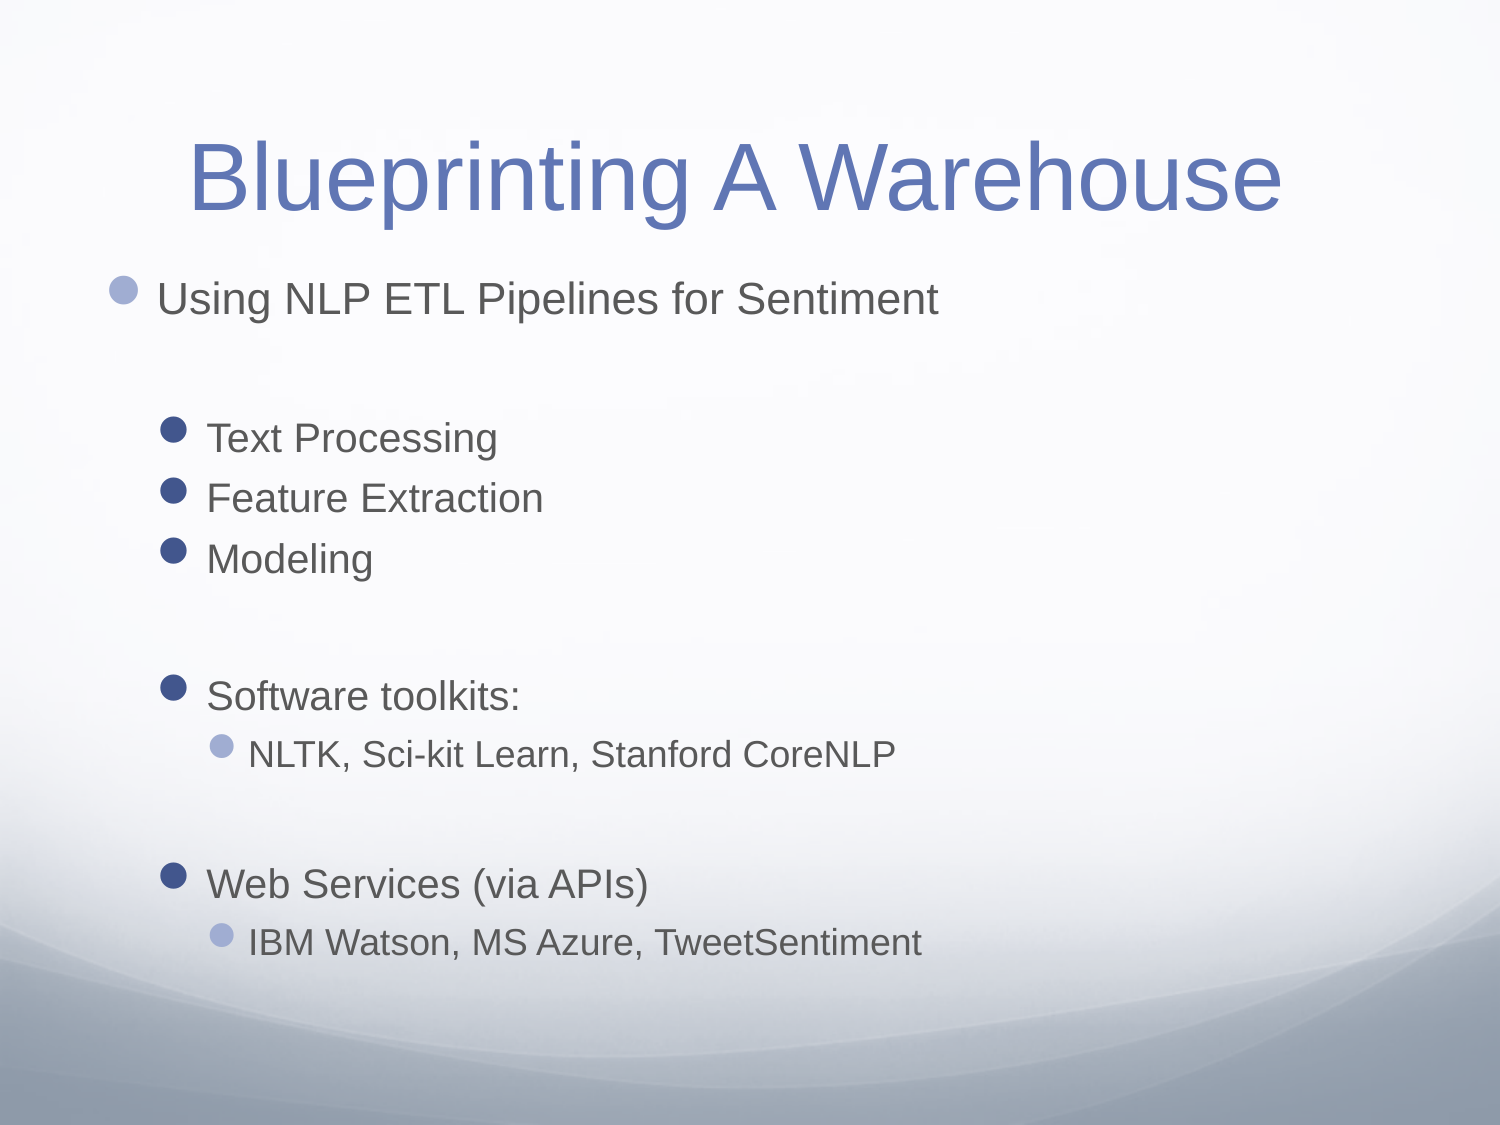

# Blueprinting A Warehouse
Using NLP ETL Pipelines for Sentiment

Text Processing
Feature Extraction
Modeling

Software toolkits:
NLTK, Sci-kit Learn, Stanford CoreNLP

Web Services (via APIs)
IBM Watson, MS Azure, TweetSentiment